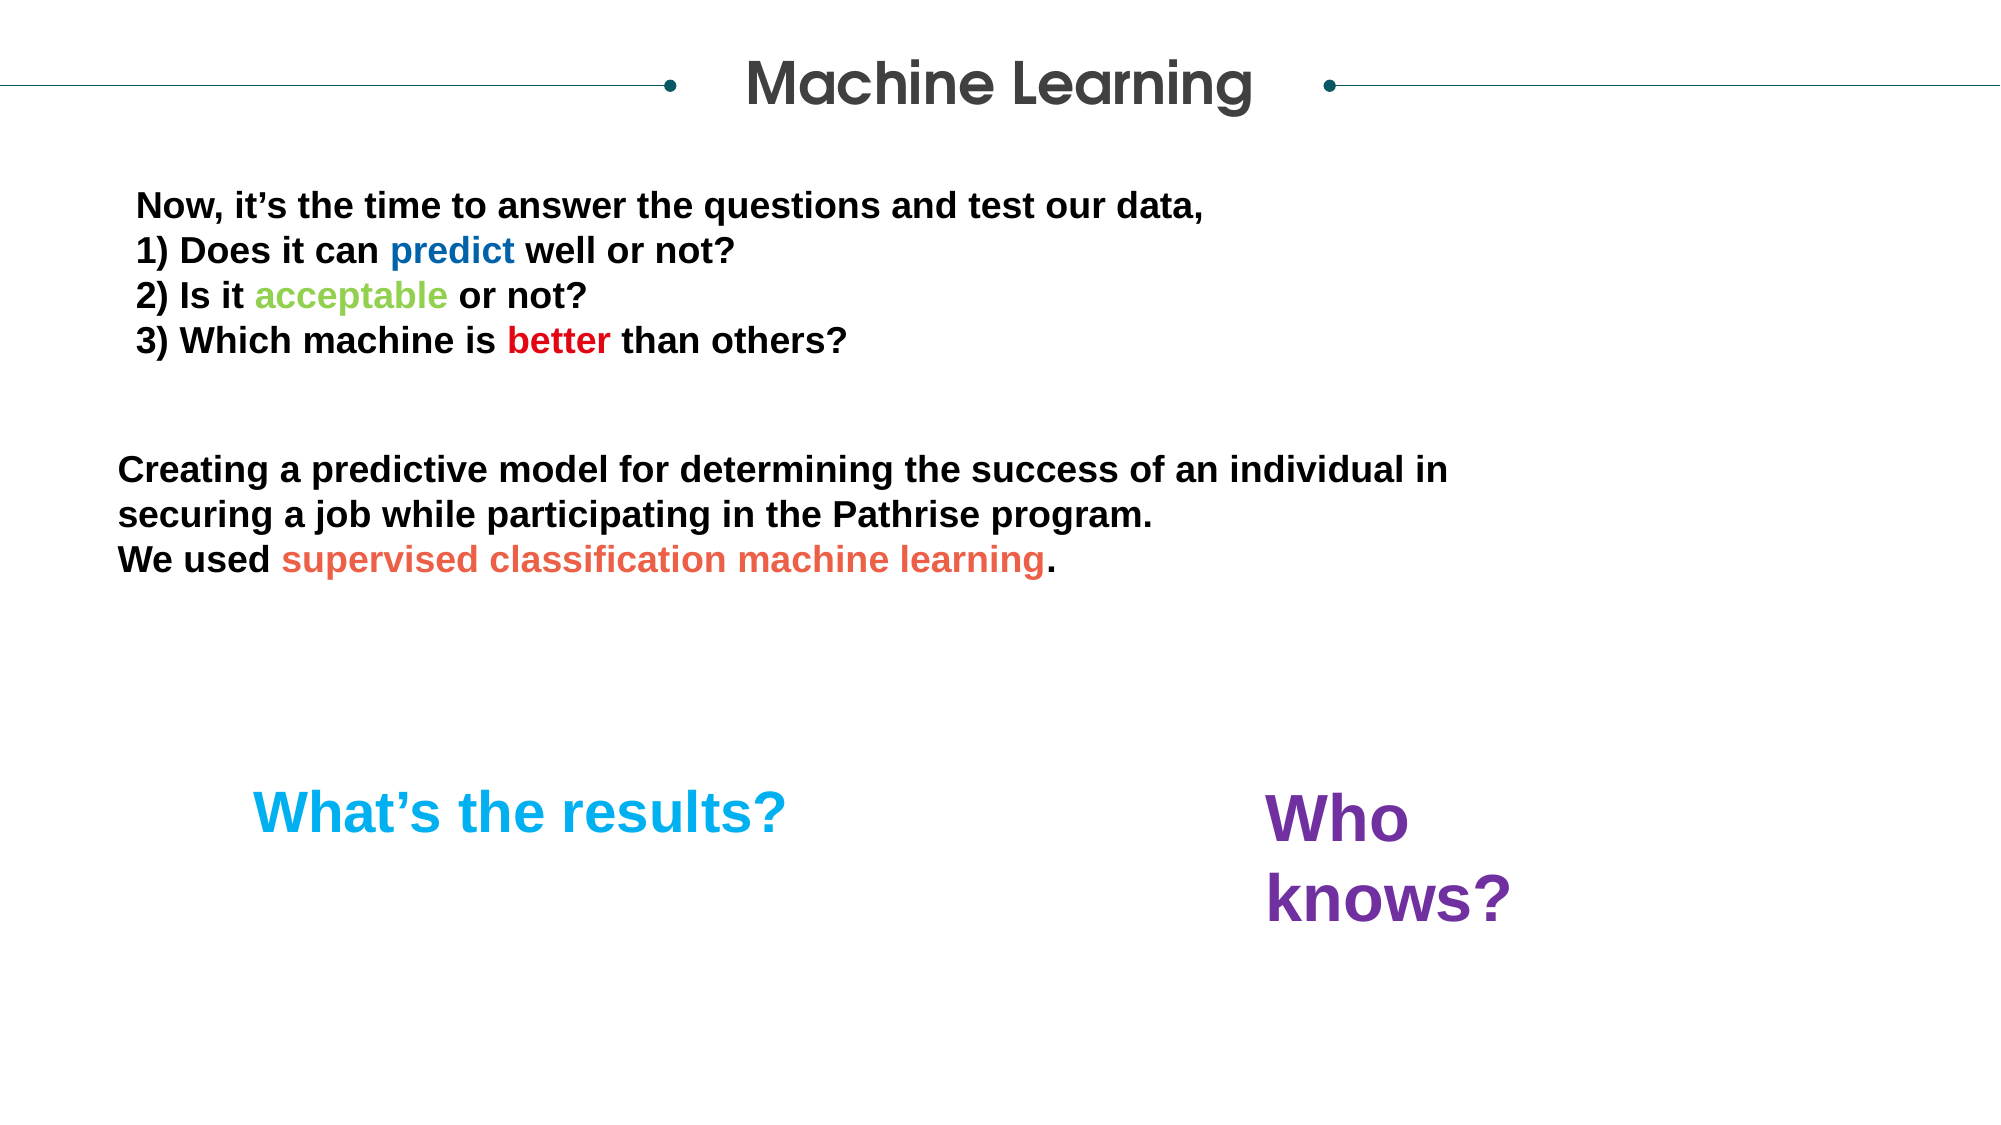

Machine Learning
Now, it’s the time to answer the questions and test our data,
1) Does it can predict well or not?
2) Is it acceptable or not?
3) Which machine is better than others?
Creating a predictive model for determining the success of an individual in
securing a job while participating in the Pathrise program.
We used supervised classification machine learning.

What’s the results?
Who knows?